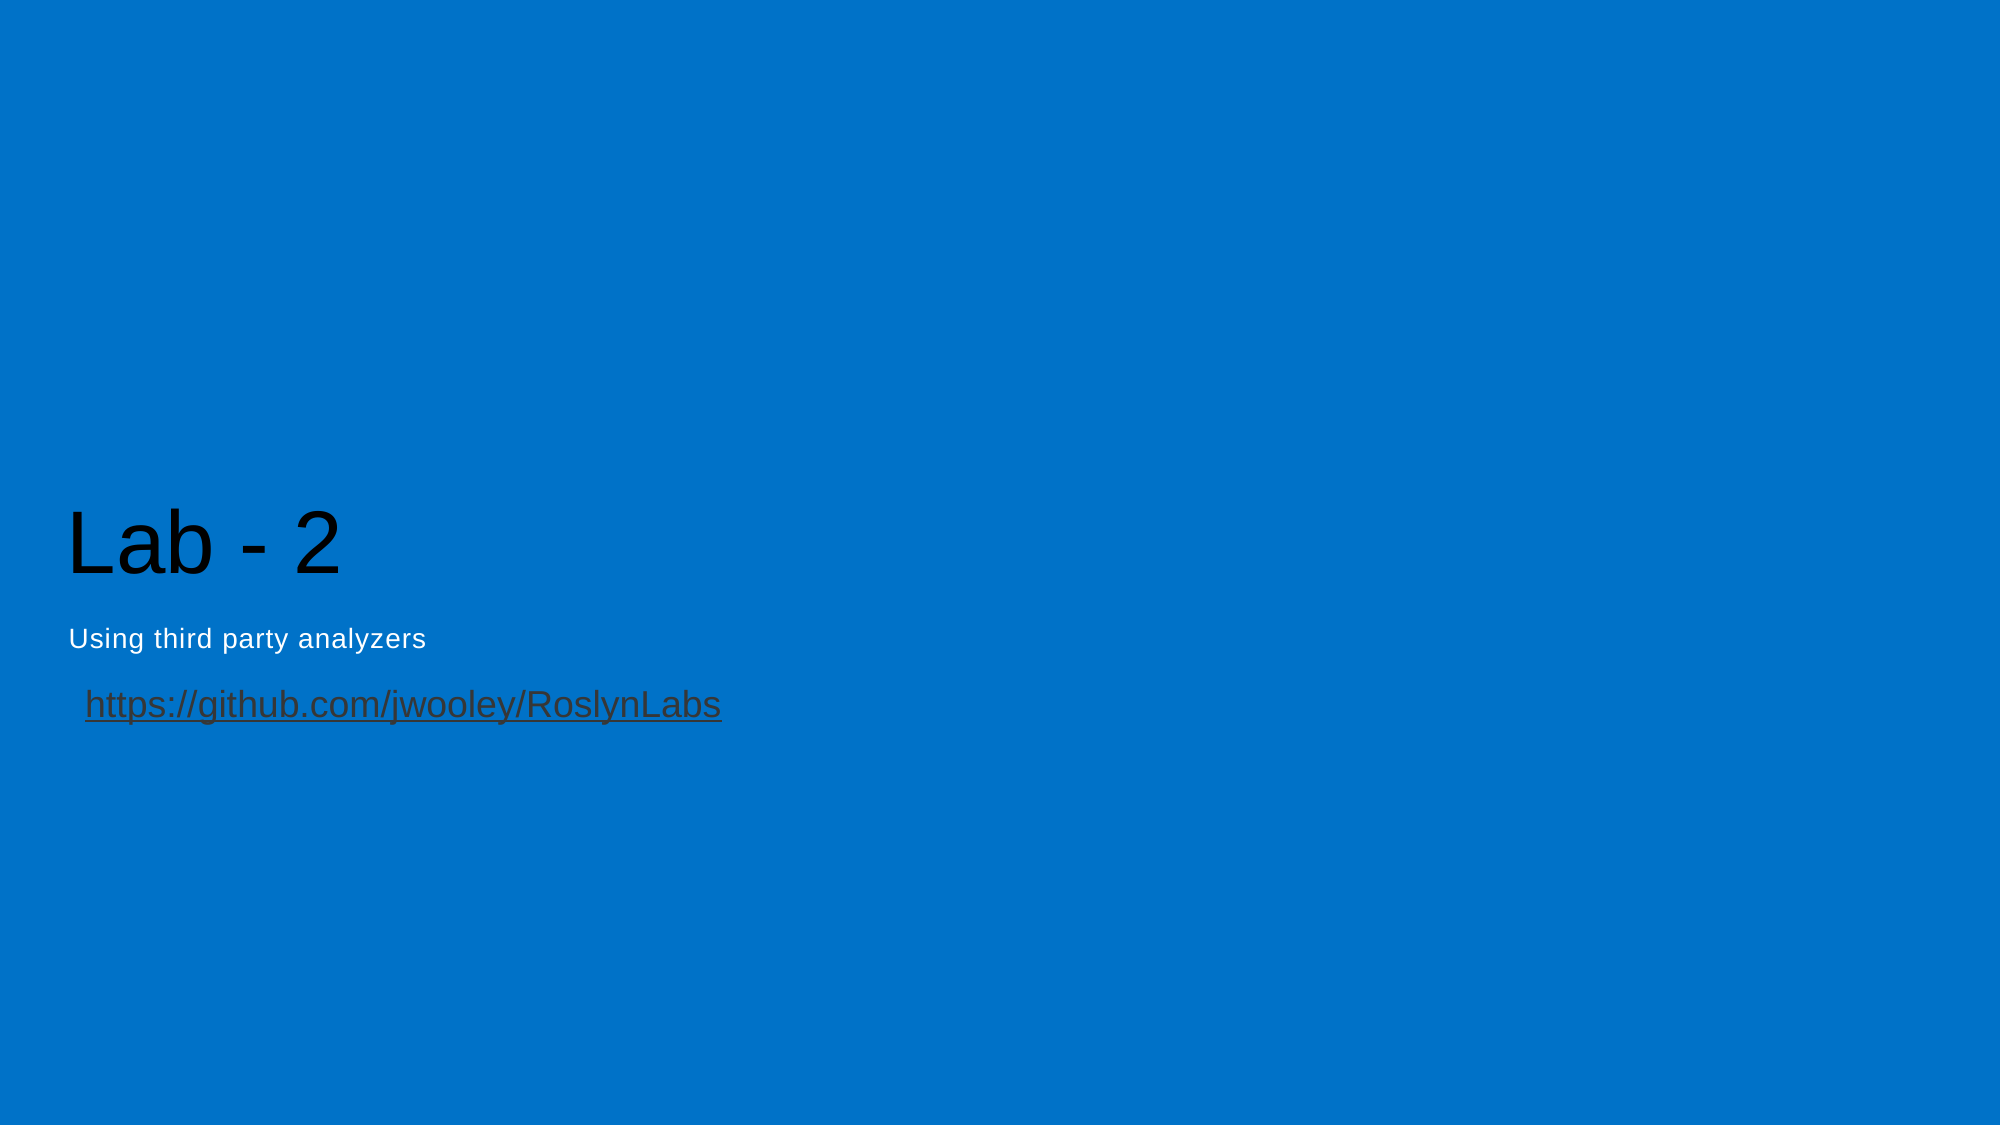

# Lab - 2
Using third party analyzers
https://github.com/jwooley/RoslynLabs